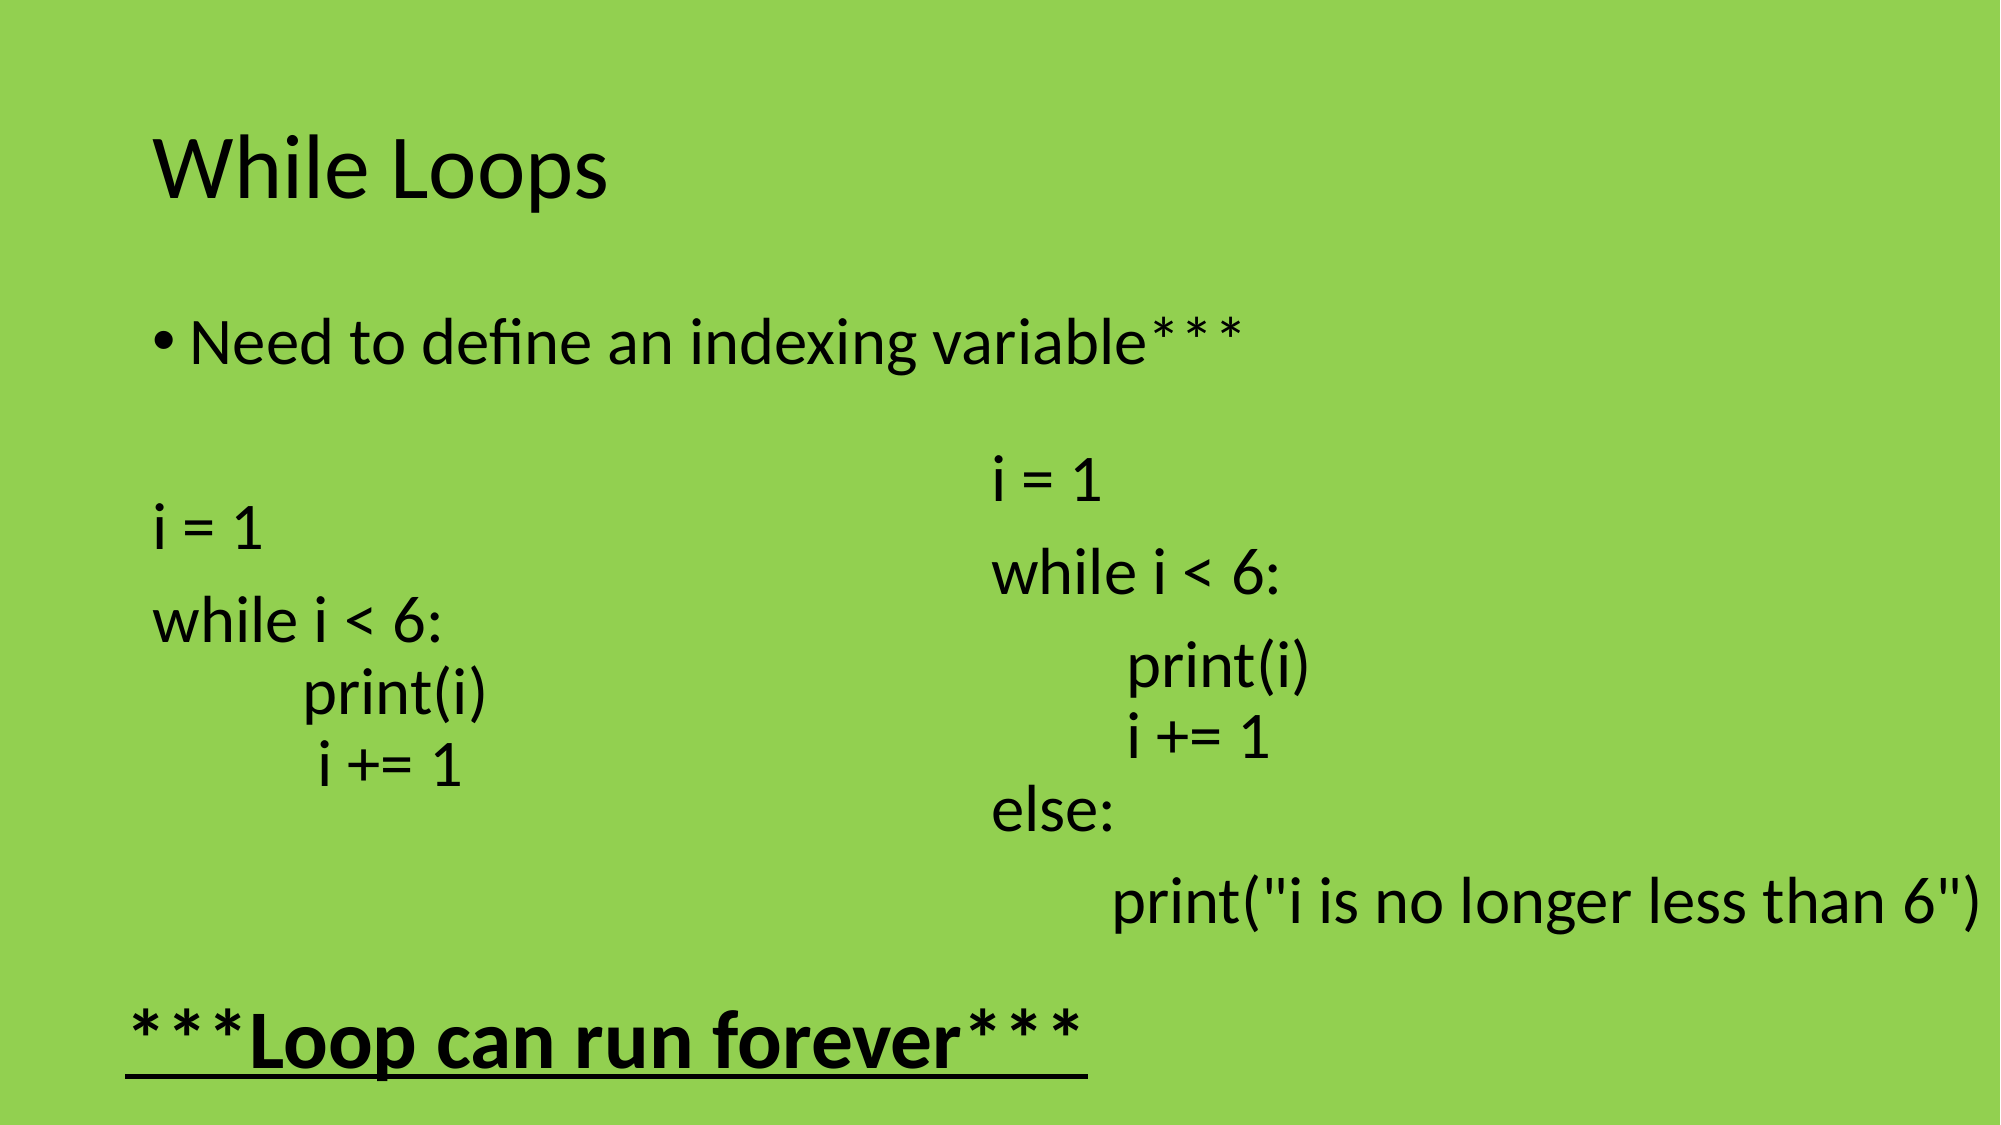

# While Loops
Need to define an indexing variable***

i = 1
while i < 6:
  	print(i)
	 i += 1

i = 1
while i < 6:
         print(i)
         i += 1
else:
        print("i is no longer less than 6")
***Loop can run forever***